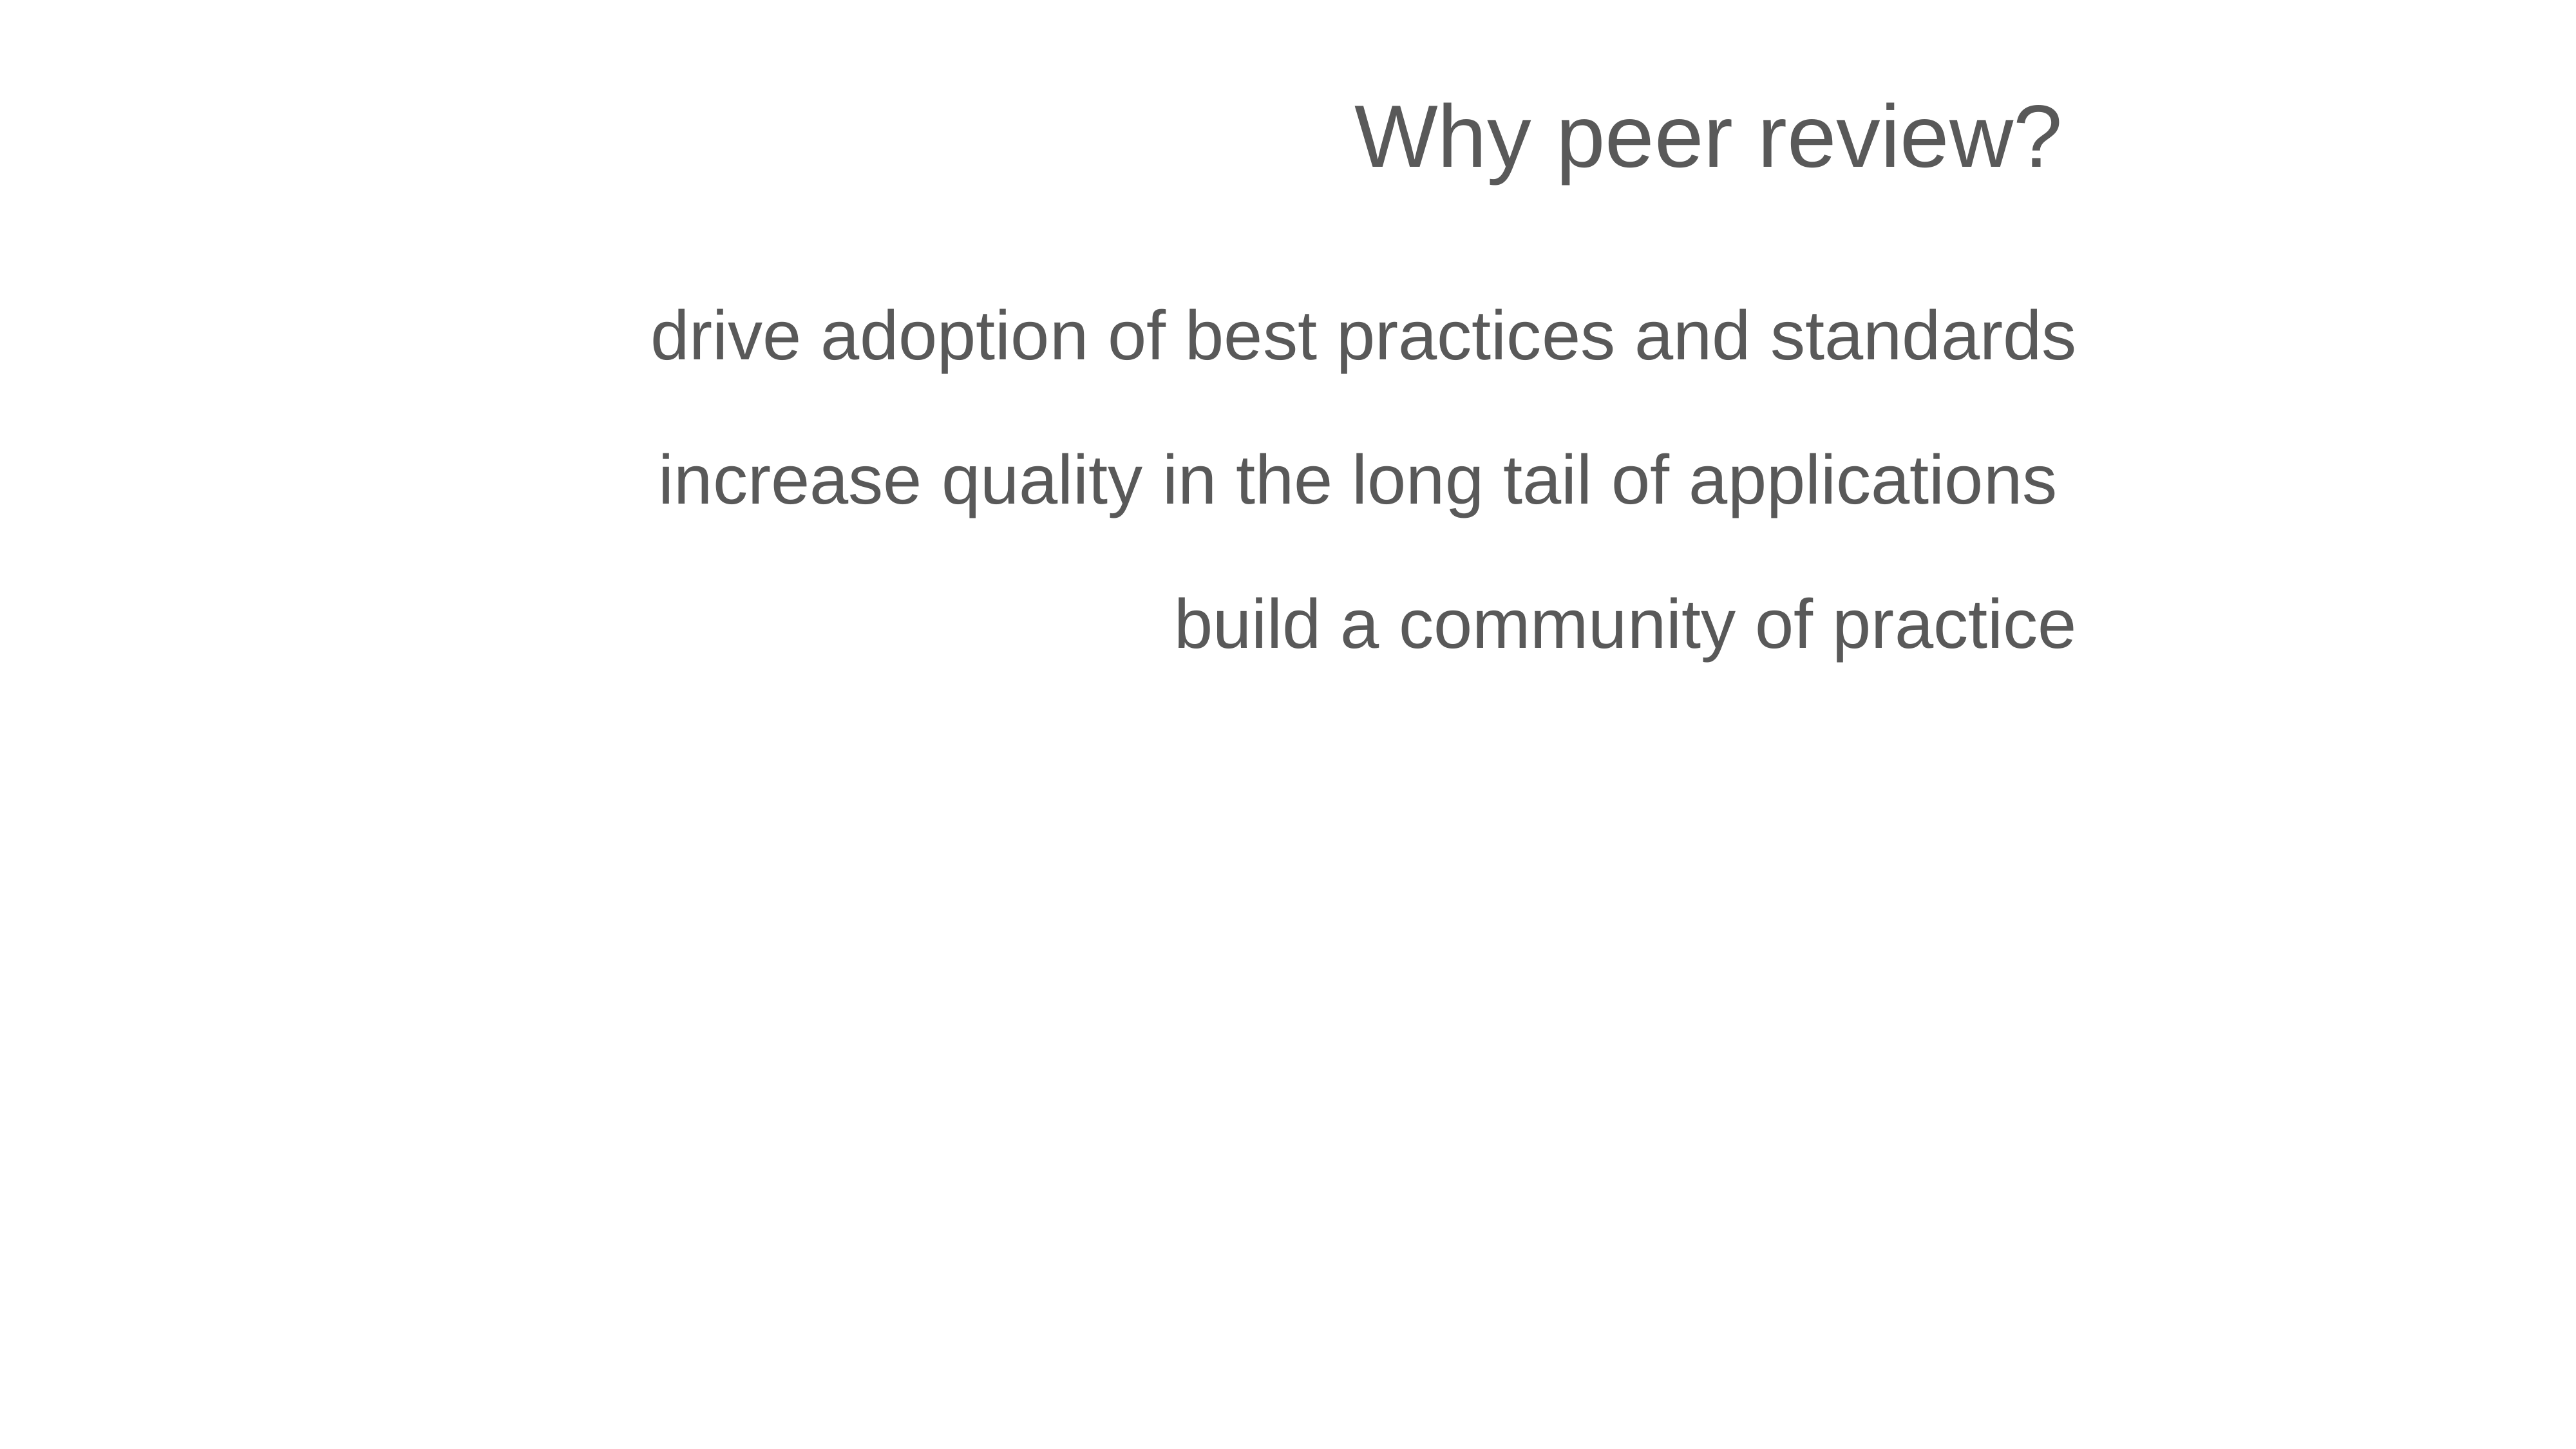

Why peer review?
drive adoption of best practices and standards
increase quality in the long tail of applications
build a community of practice